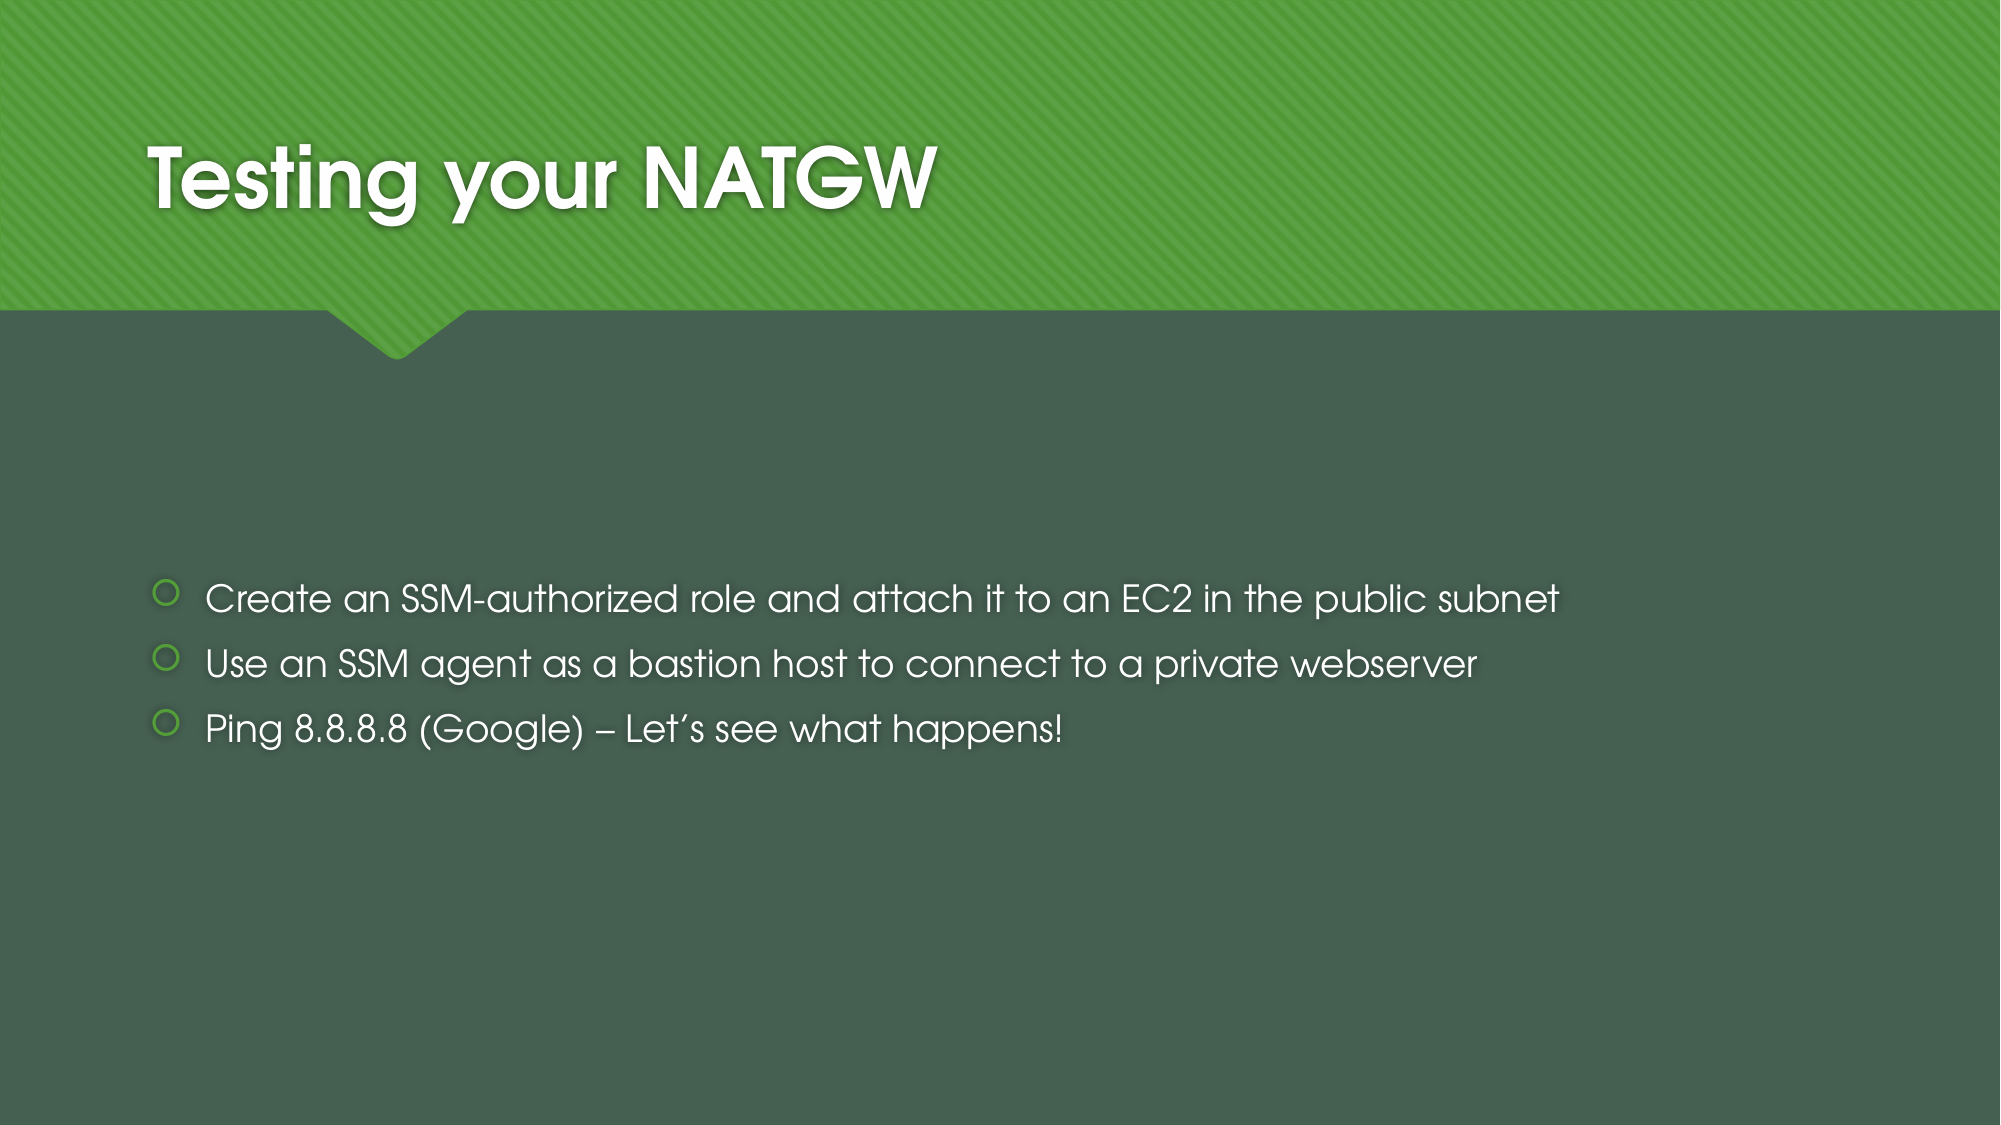

# Testing your NATGW
Create an SSM-authorized role and attach it to an EC2 in the public subnet
Use an SSM agent as a bastion host to connect to a private webserver
Ping 8.8.8.8 (Google) – Let’s see what happens!